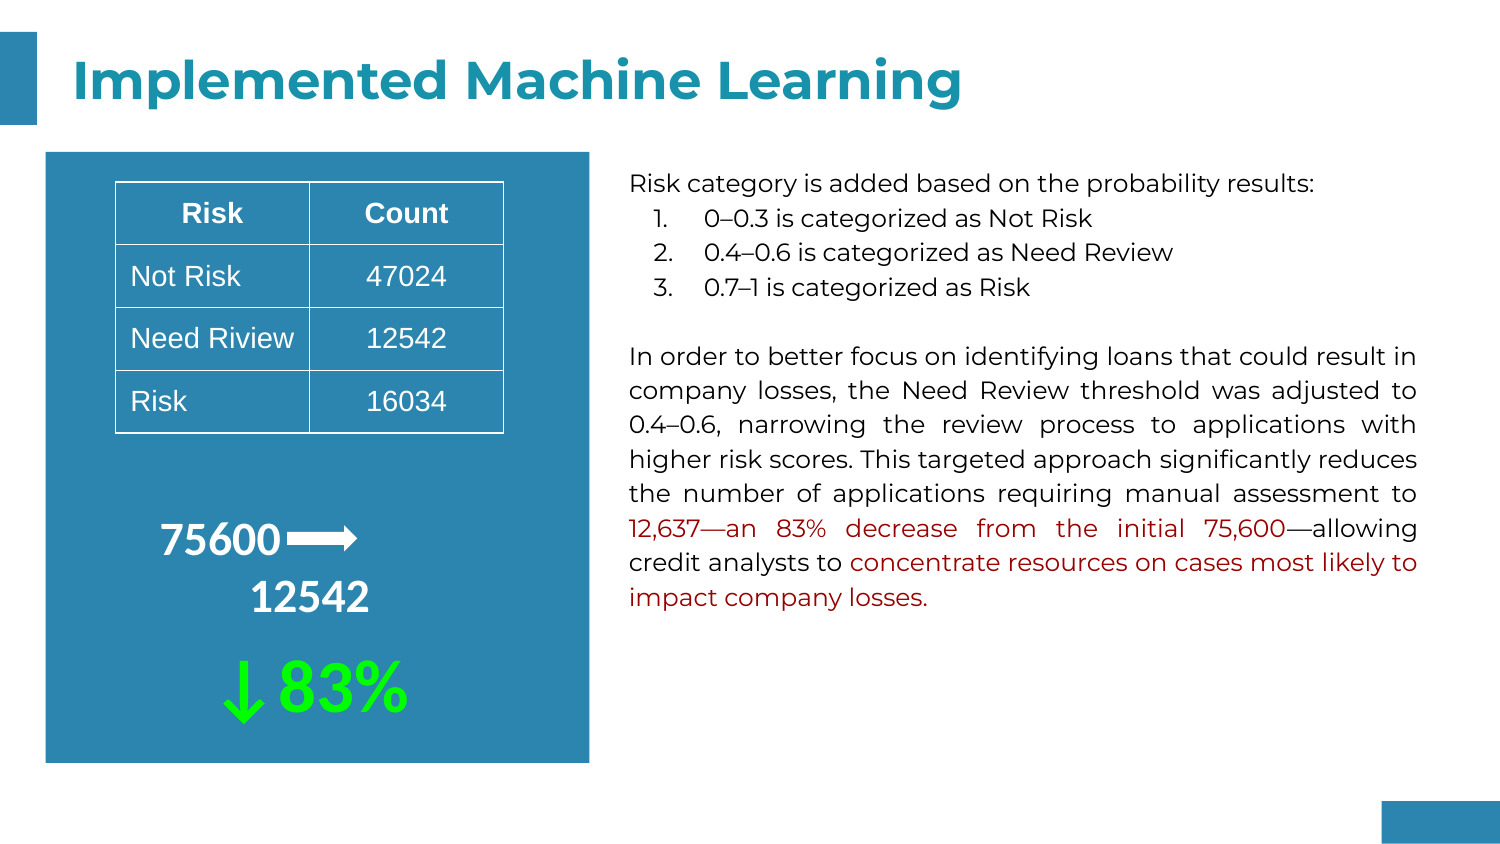

Implemented Machine Learning
Risk category is added based on the probability results:
0–0.3 is categorized as Not Risk
0.4–0.6 is categorized as Need Review
0.7–1 is categorized as Risk

In order to better focus on identifying loans that could result in company losses, the Need Review threshold was adjusted to 0.4–0.6, narrowing the review process to applications with higher risk scores. This targeted approach significantly reduces the number of applications requiring manual assessment to 12,637—an 83% decrease from the initial 75,600—allowing credit analysts to concentrate resources on cases most likely to impact company losses.

| Risk | Count |
| --- | --- |
| Not Risk | 47024 |
| Need Riview | 12542 |
| Risk | 16034 |
75600 		 12542

↓83%